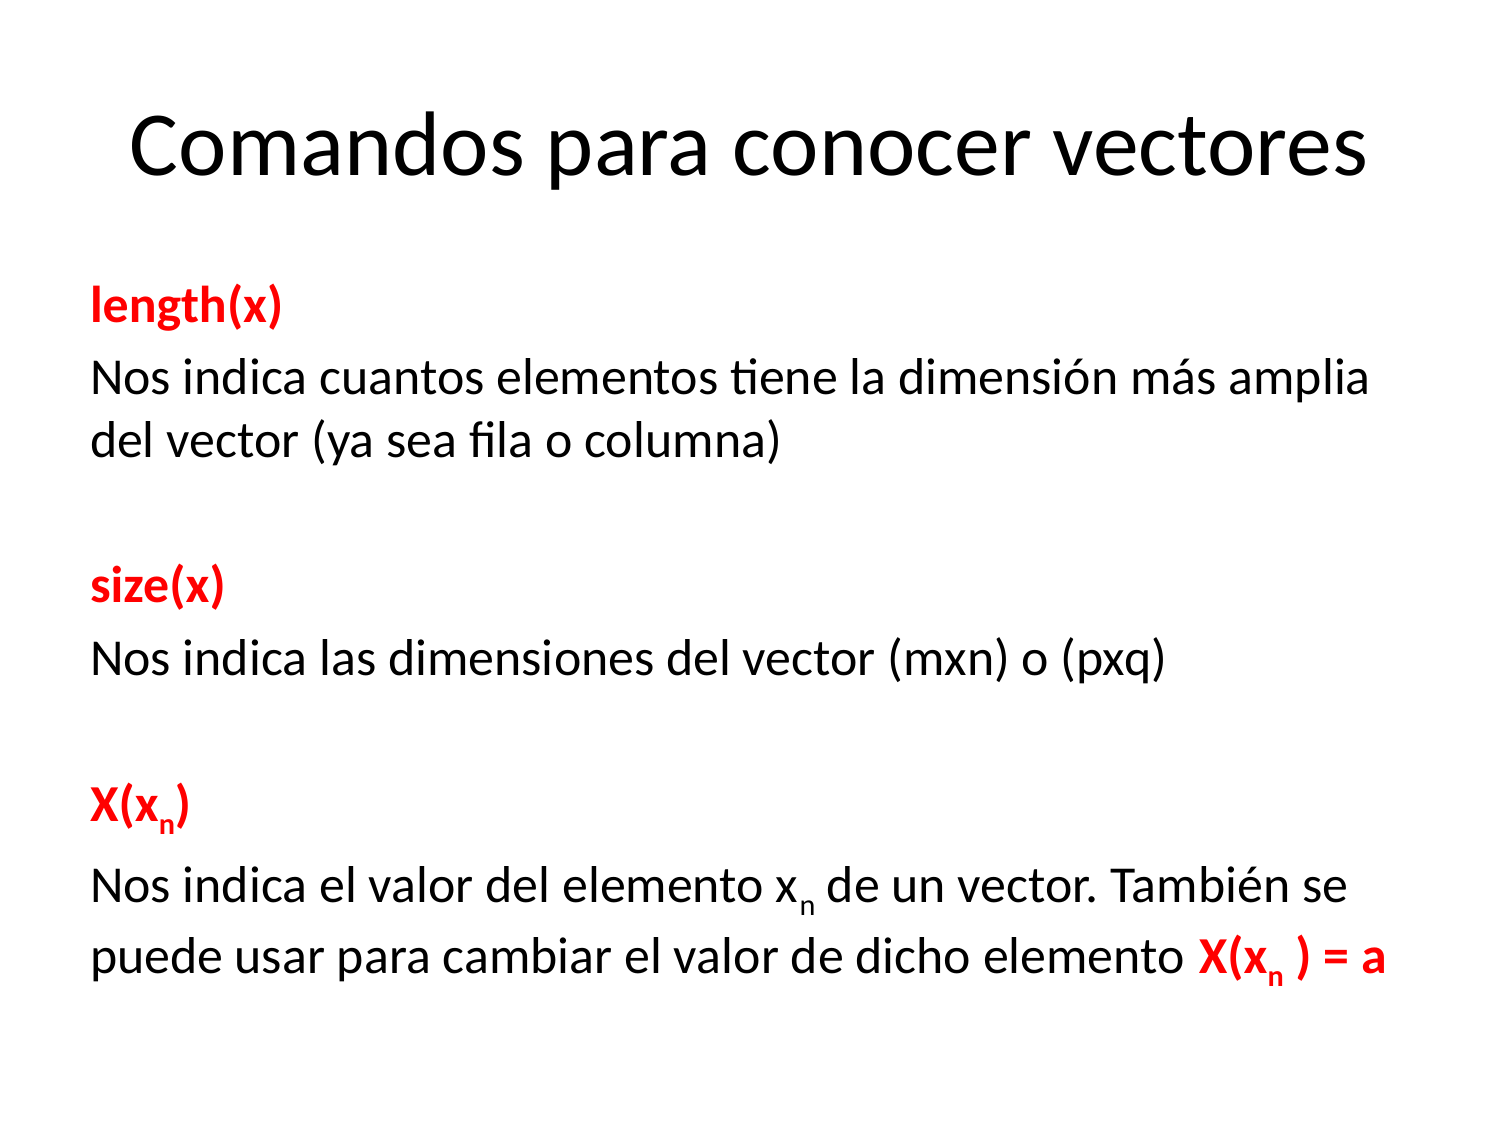

# Comandos para conocer vectores
length(x)
Nos indica cuantos elementos tiene la dimensión más amplia del vector (ya sea fila o columna)

size(x)
Nos indica las dimensiones del vector (mxn) o (pxq)

X(xn)
Nos indica el valor del elemento xn de un vector. También se puede usar para cambiar el valor de dicho elemento X(xn ) = a